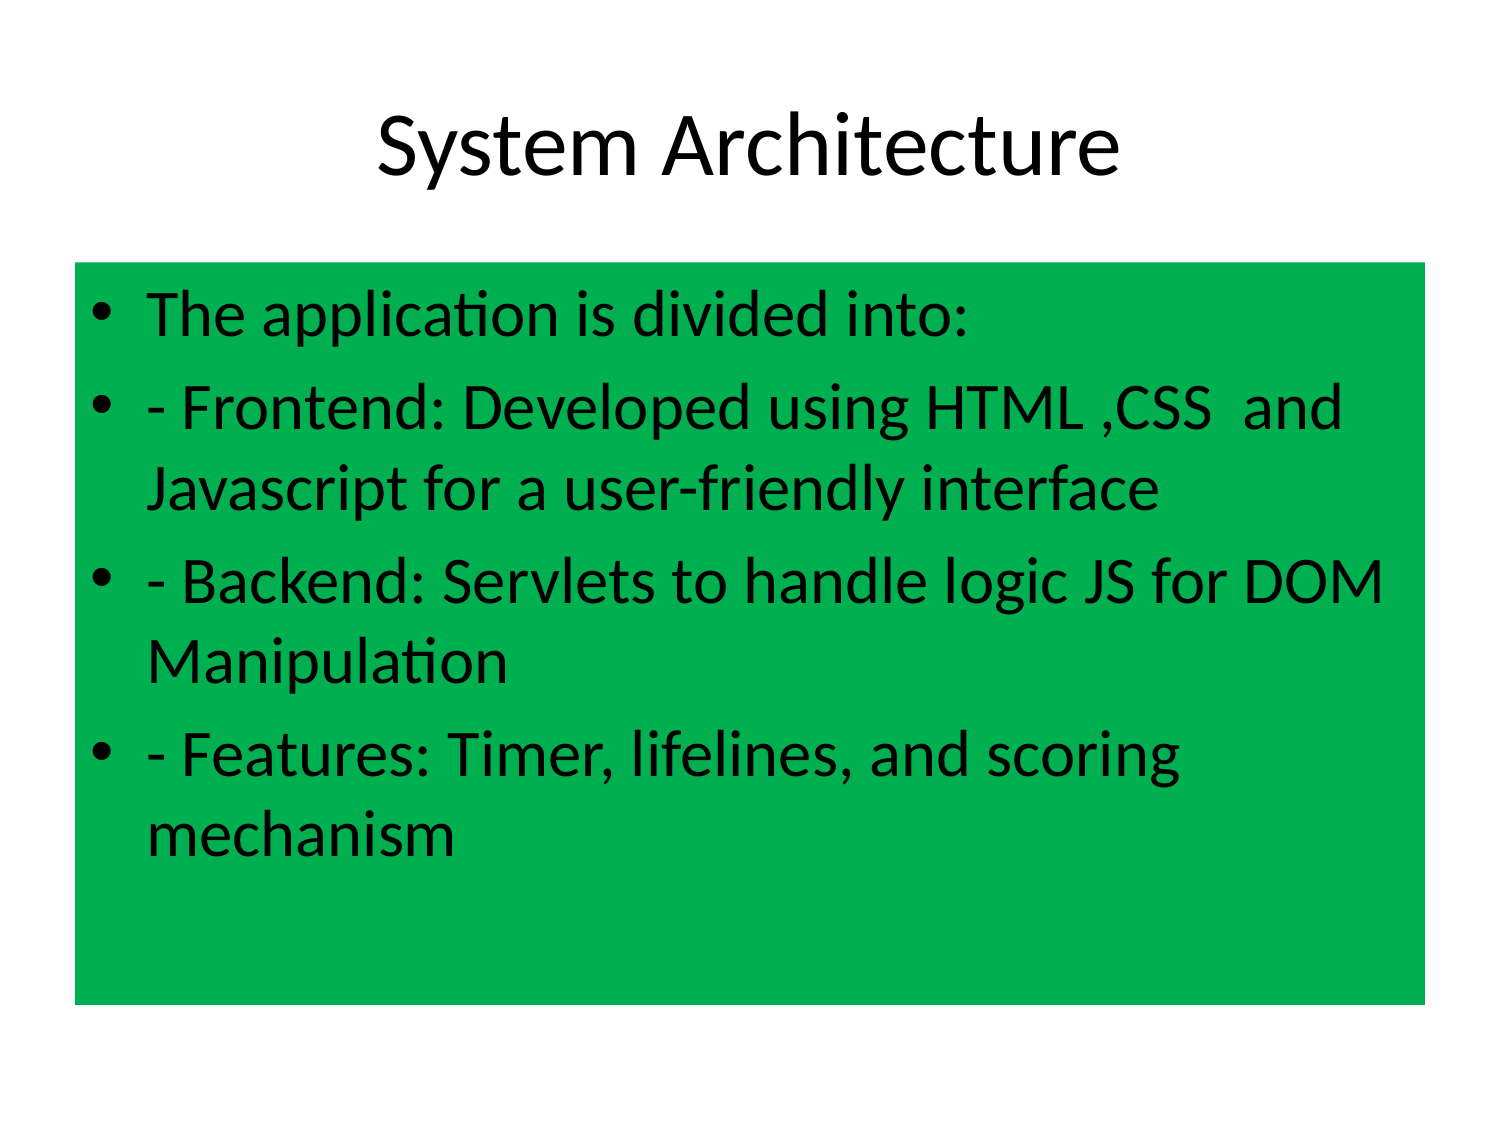

# System Architecture
The application is divided into:
- Frontend: Developed using HTML ,CSS  and Javascript for a user-friendly interface
- Backend: Servlets to handle logic JS for DOM Manipulation
- Features: Timer, lifelines, and scoring mechanism